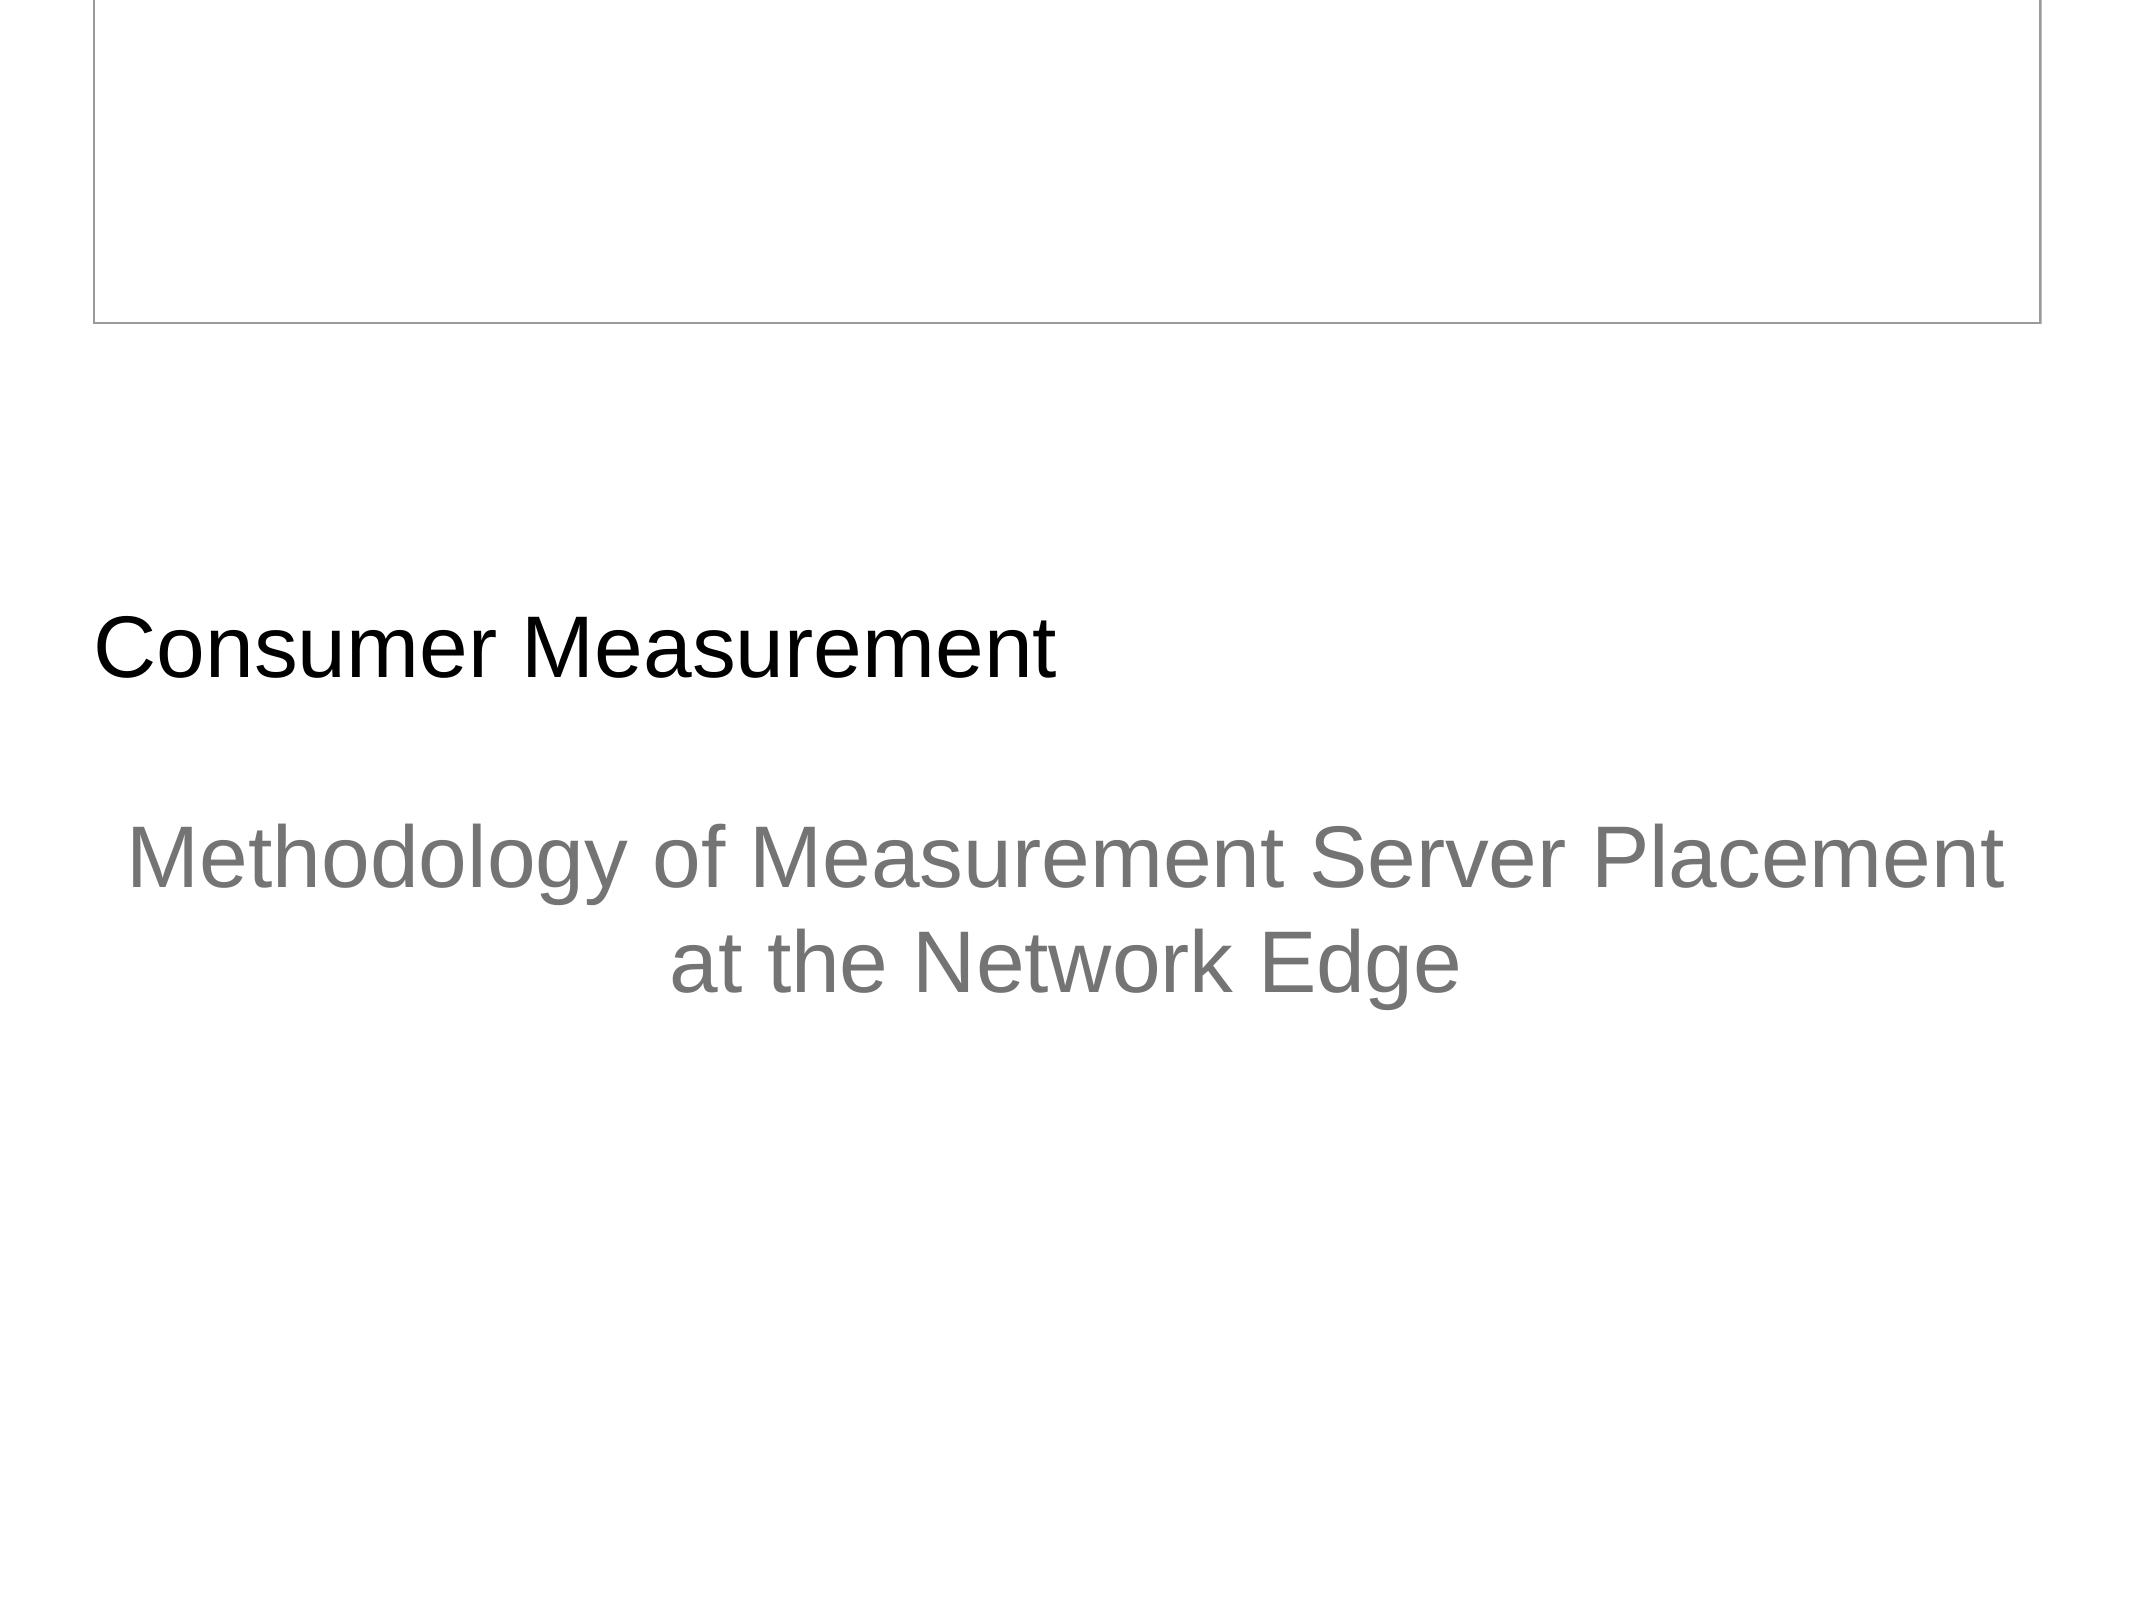

Consumer Measurement

Methodology of Measurement Server Placement at the Network Edge